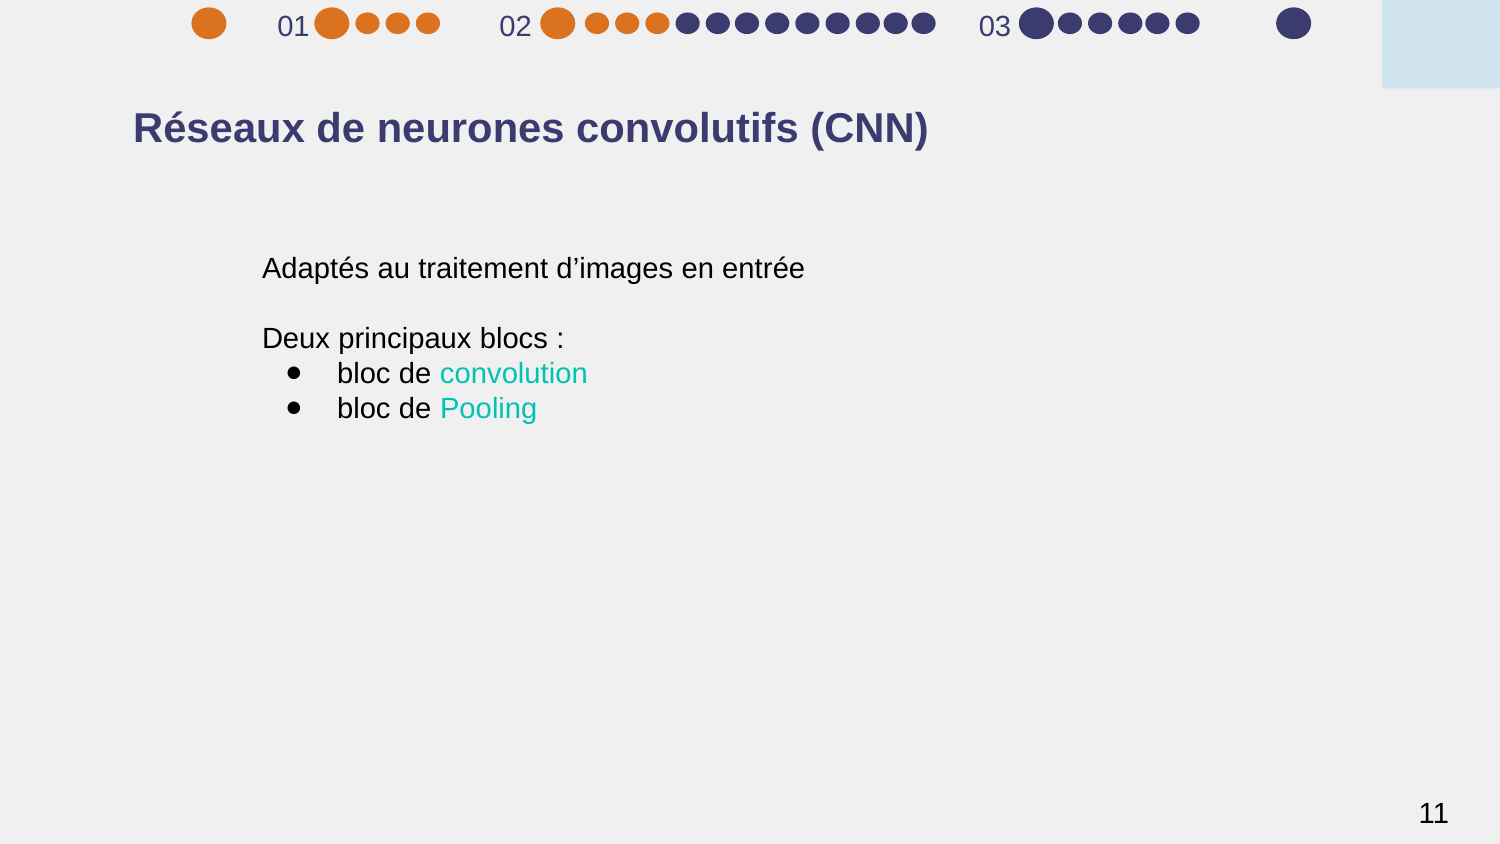

01
02
03

# Réseaux de neurones convolutifs (CNN)
Adaptés au traitement d’images en entrée

Deux principaux blocs :
bloc de convolution
bloc de Pooling
11